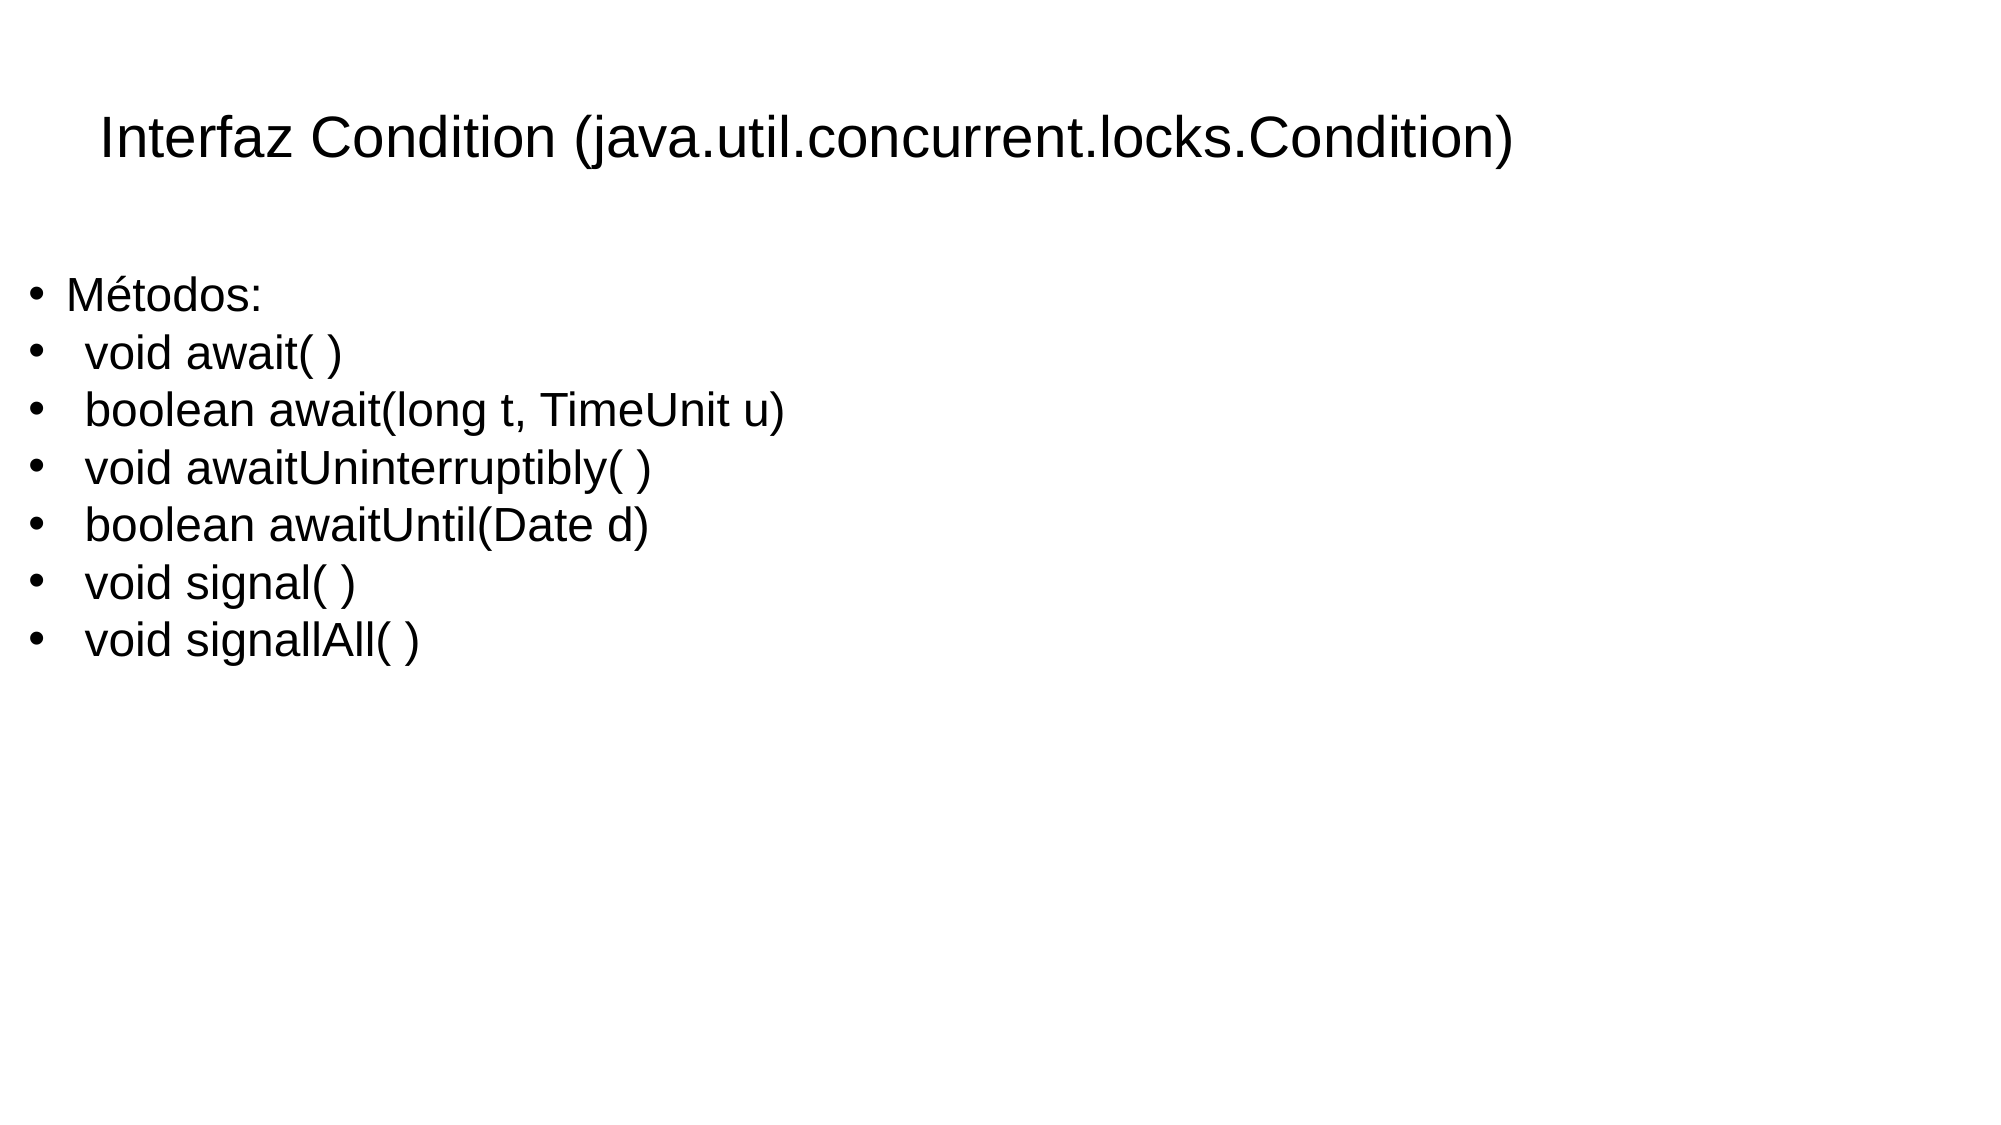

Interfaz Condition (java.util.concurrent.locks.Condition)
Métodos:
void await( )
boolean await(long t, TimeUnit u)
void awaitUninterruptibly( )
boolean awaitUntil(Date d)
void signal( )
void signallAll( )